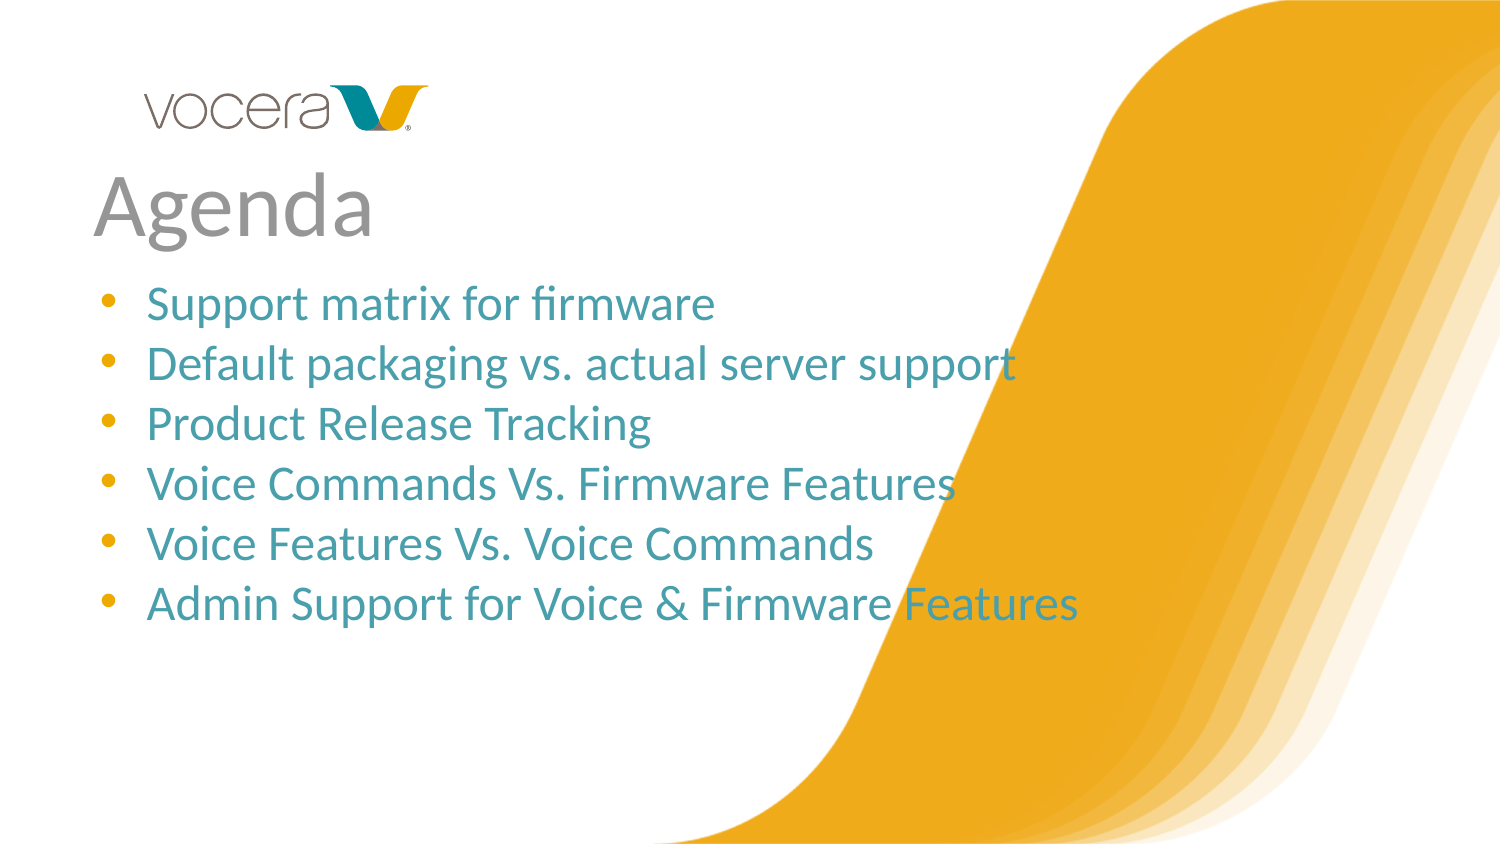

# Agenda
Support matrix for firmware
Default packaging vs. actual server support
Product Release Tracking
Voice Commands Vs. Firmware Features
Voice Features Vs. Voice Commands
Admin Support for Voice & Firmware Features